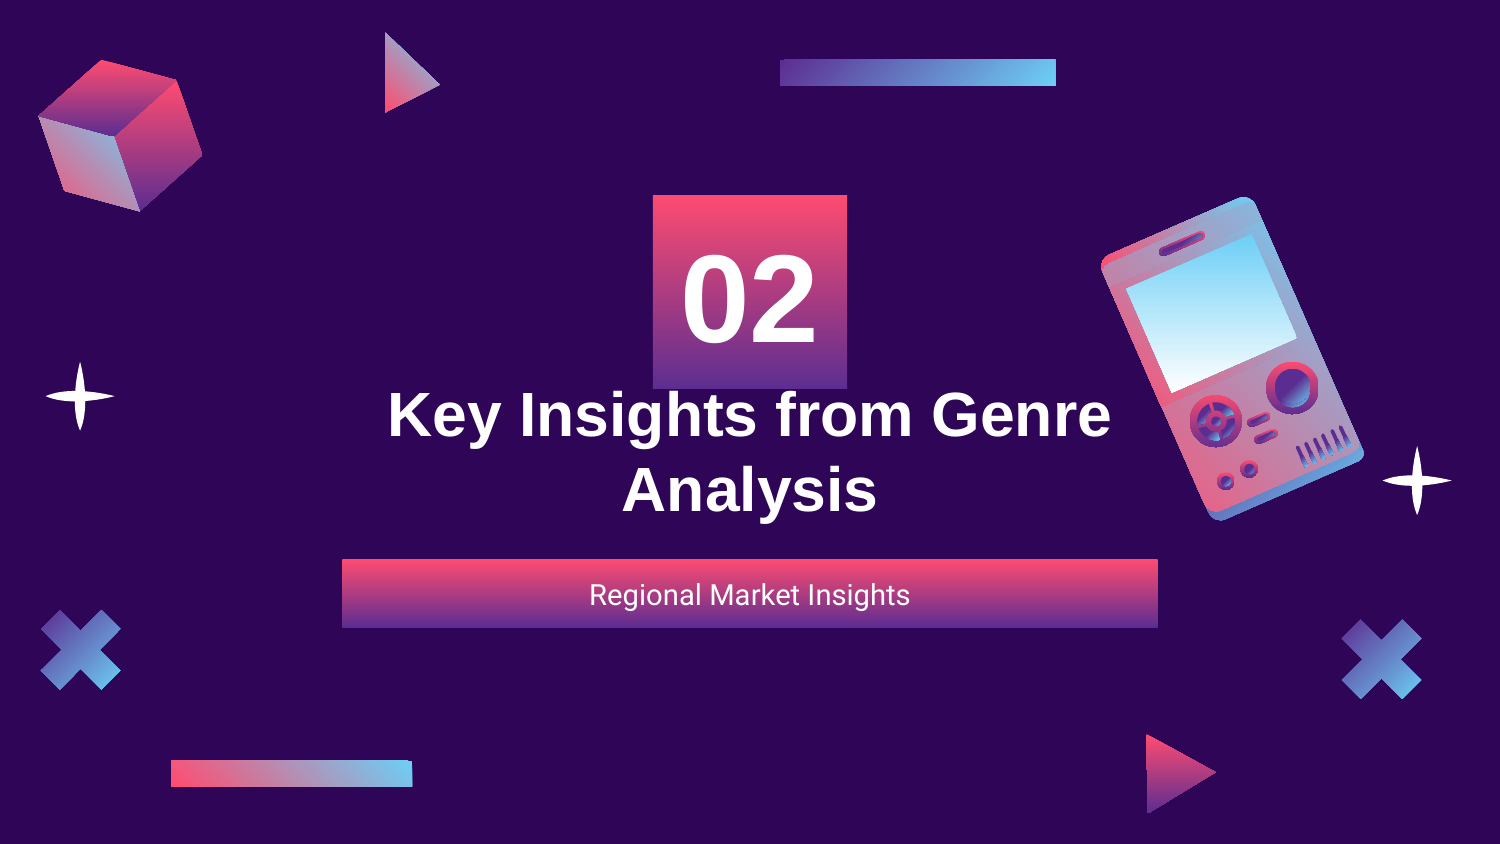

02

# Key Insights from Genre Analysis
Regional Market Insights